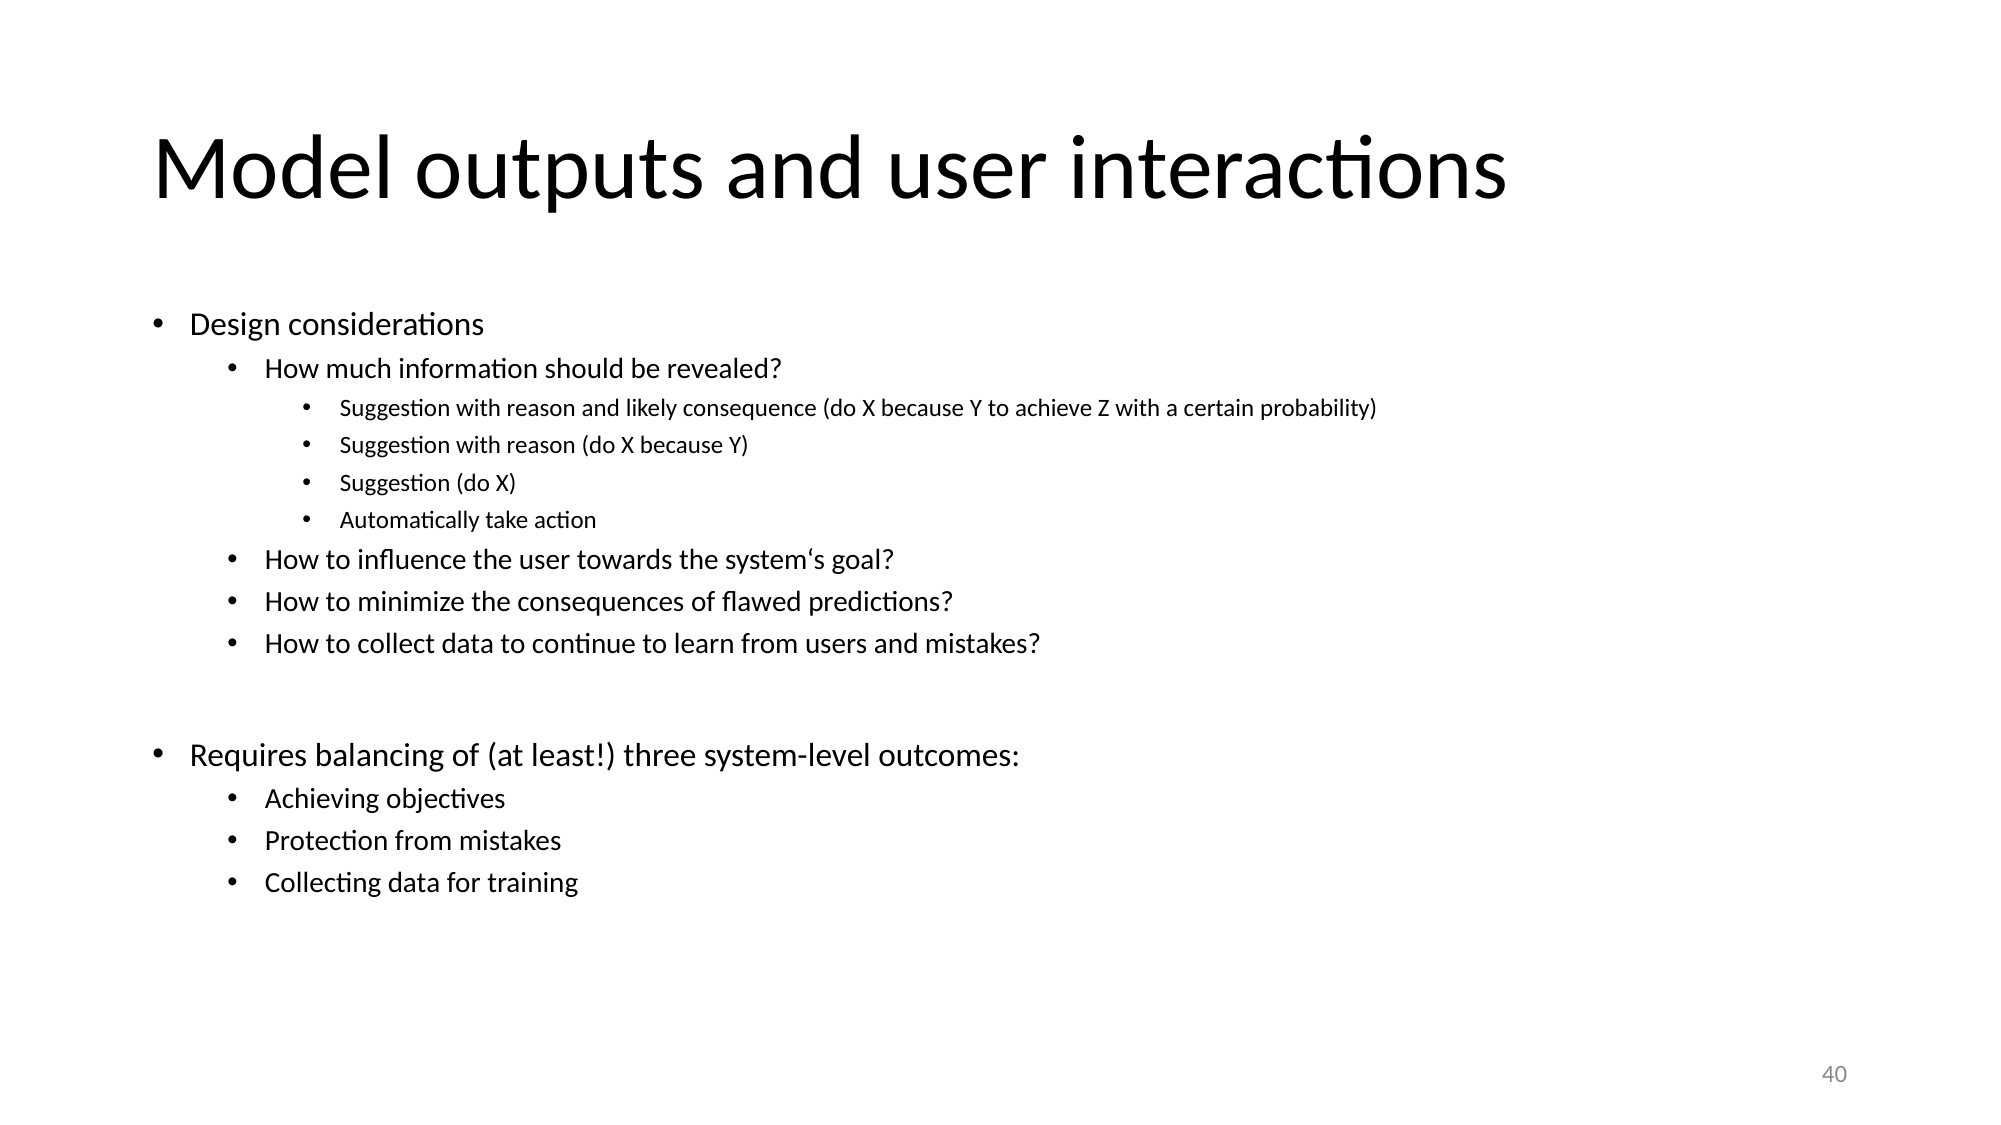

# Model outputs and user interactions
Design considerations
How much information should be revealed?
Suggestion with reason and likely consequence (do X because Y to achieve Z with a certain probability)
Suggestion with reason (do X because Y)
Suggestion (do X)
Automatically take action
How to influence the user towards the system‘s goal?
How to minimize the consequences of flawed predictions?
How to collect data to continue to learn from users and mistakes?

Requires balancing of (at least!) three system-level outcomes:
Achieving objectives
Protection from mistakes
Collecting data for training
40